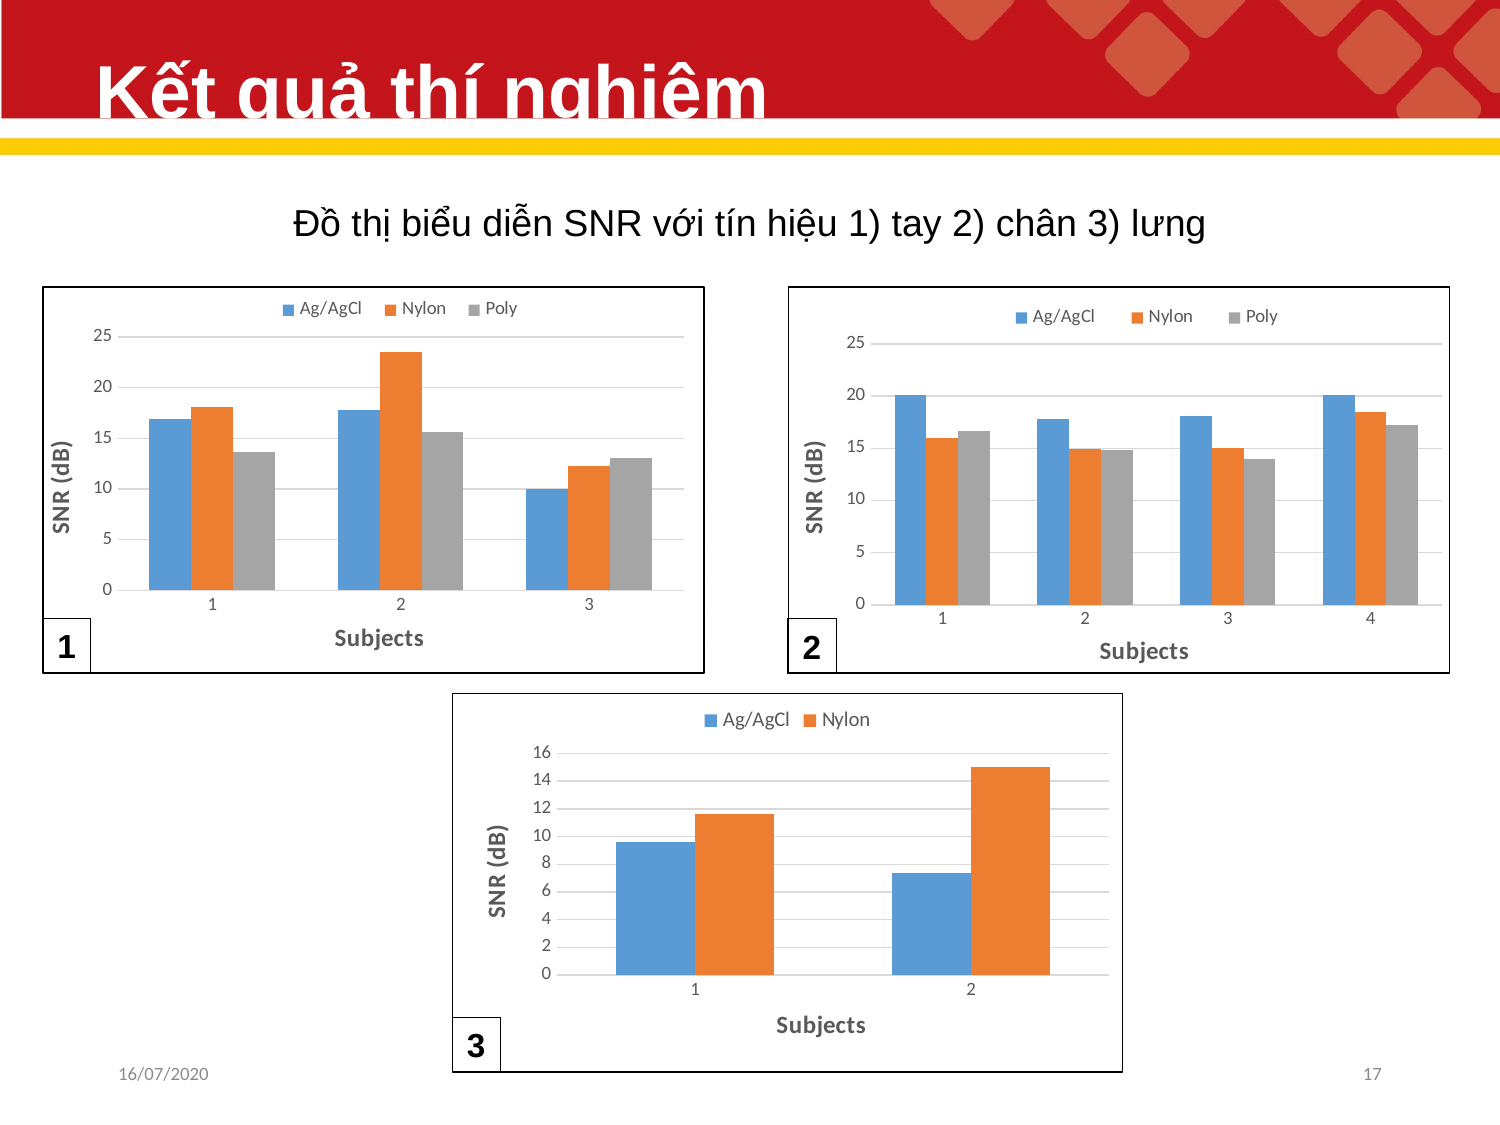

# Kết quả thí nghiệm
Đồ thị biểu diễn SNR với tín hiệu 1) tay 2) chân 3) lưng

### Chart

| Category | Ag/AgCl | Nylon | Poly |
|---|---|---|---|

### Chart

| Category |  |  |  |
|---|---|---|---|
1
2

### Chart

| Category | Ag/AgCl | Nylon |
|---|---|---|
3
16/07/2020
17